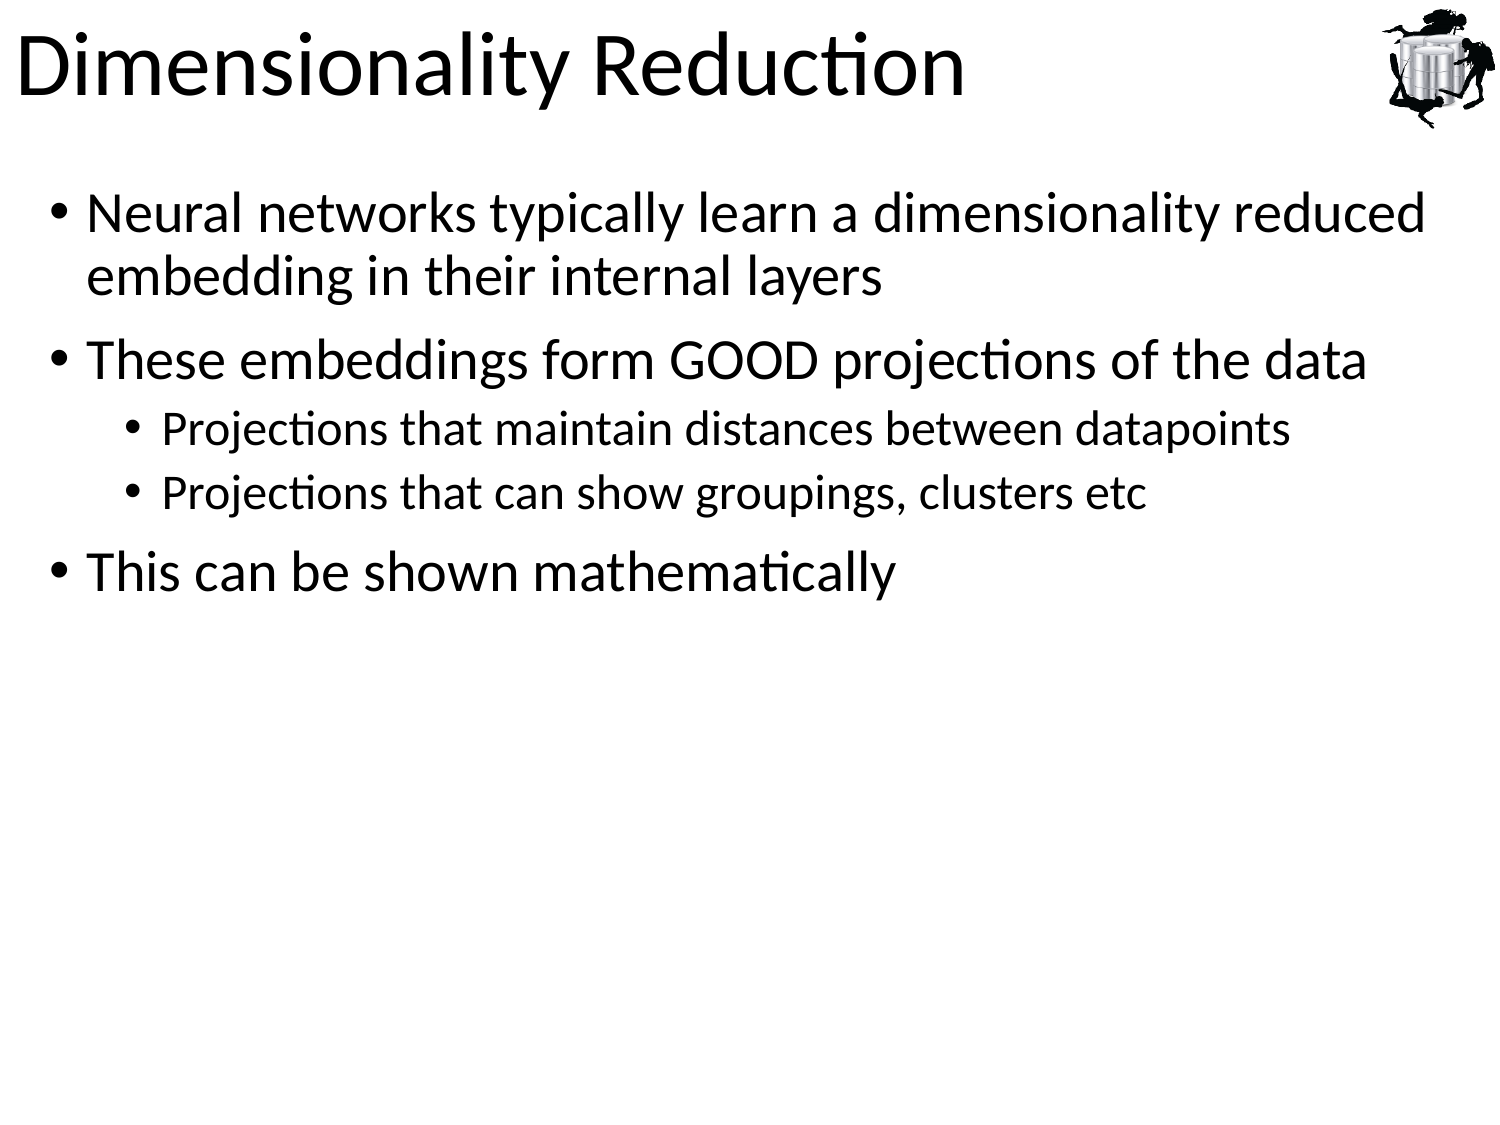

# Dimensionality Reduction
Neural networks typically learn a dimensionality reduced embedding in their internal layers
These embeddings form GOOD projections of the data
Projections that maintain distances between datapoints
Projections that can show groupings, clusters etc
This can be shown mathematically